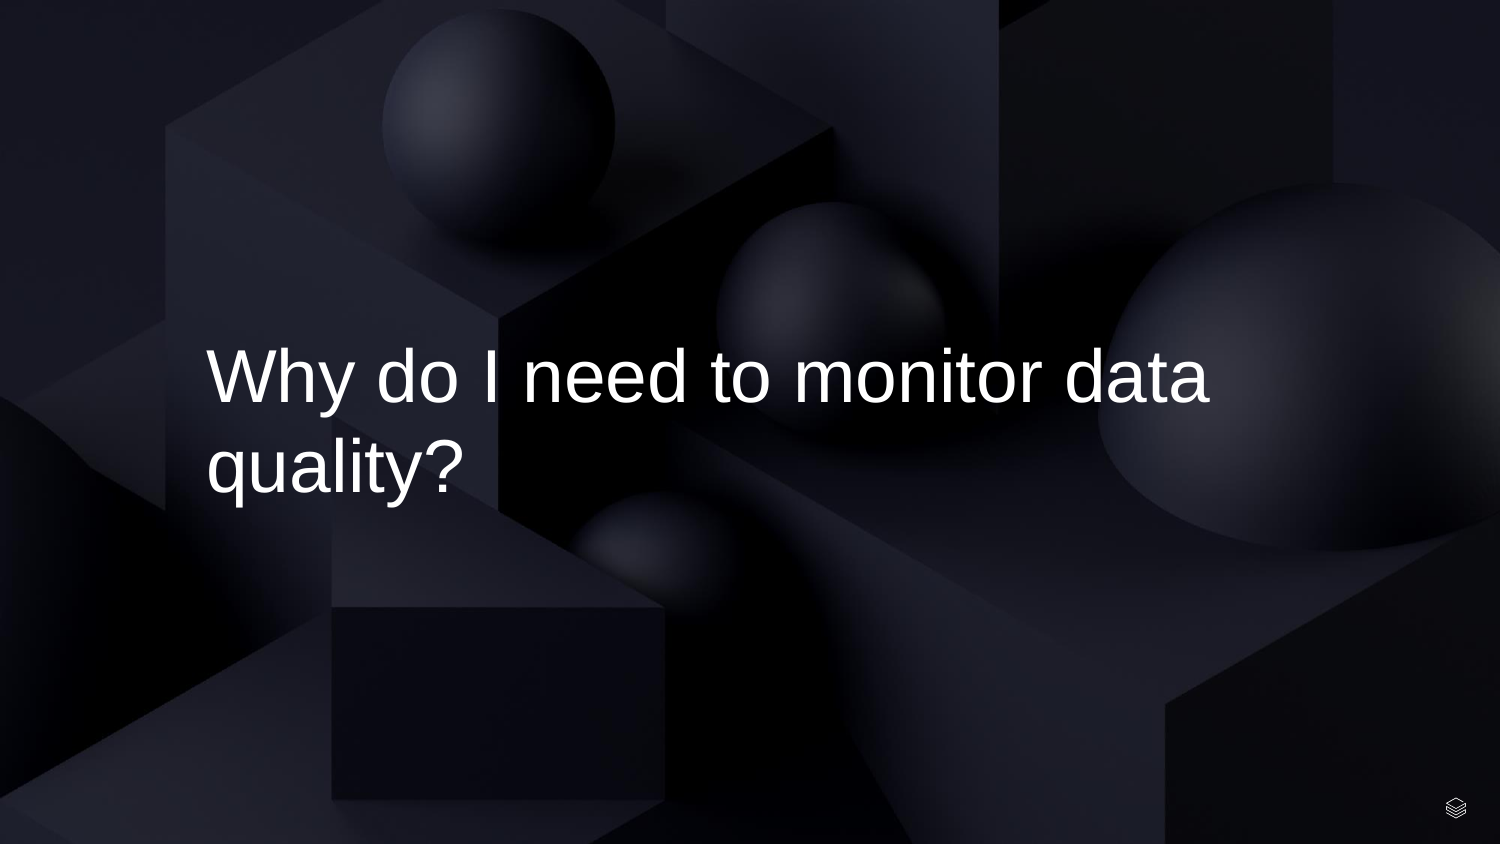

# Why do I need to monitor data quality?